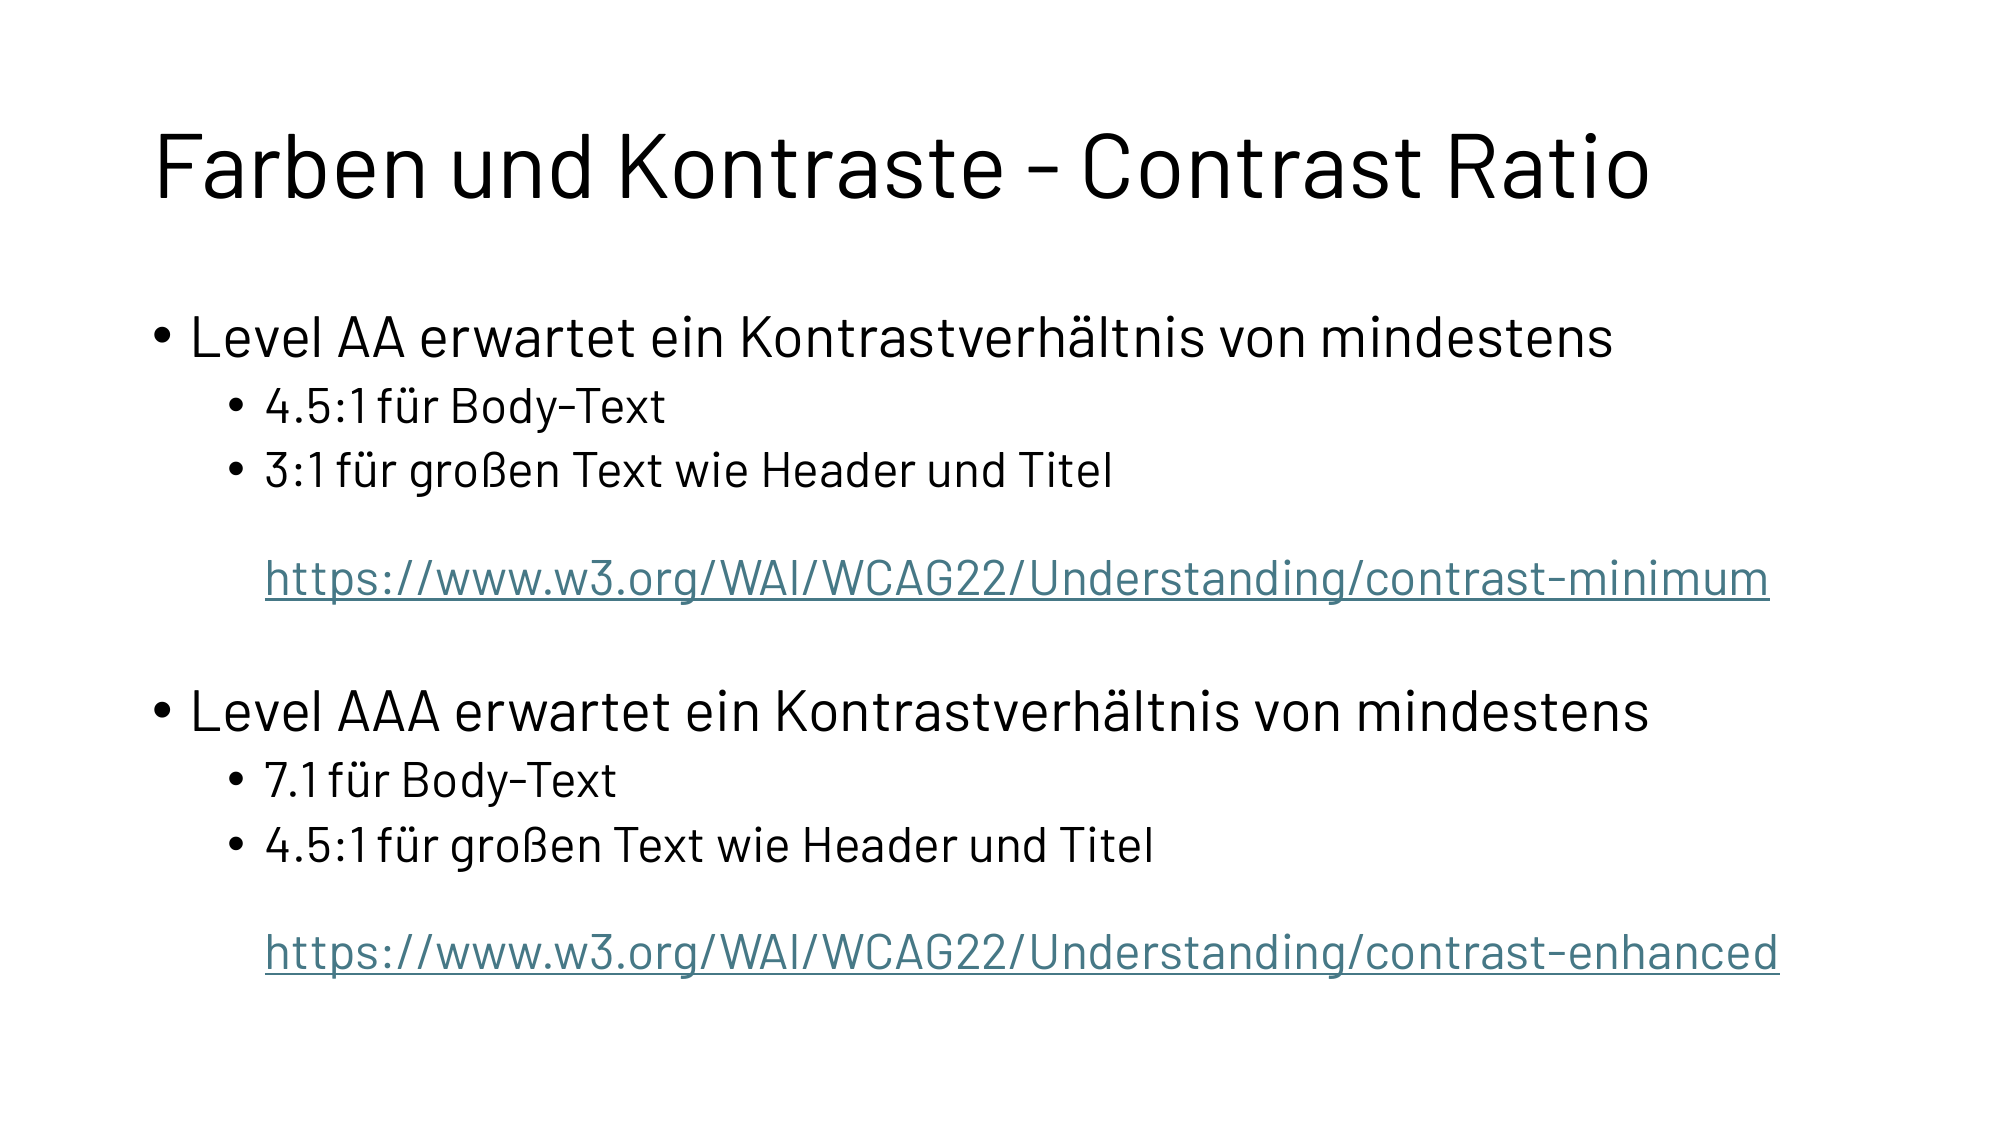

# Farben und Kontraste - Contrast Ratio
Level AA erwartet ein Kontrastverhältnis von mindestens
4.5:1 für Body-Text
3:1 für großen Text wie Header und Titel
https://www.w3.org/WAI/WCAG22/Understanding/contrast-minimum
Level AAA erwartet ein Kontrastverhältnis von mindestens
7.1 für Body-Text
4.5:1 für großen Text wie Header und Titel
https://www.w3.org/WAI/WCAG22/Understanding/contrast-enhanced